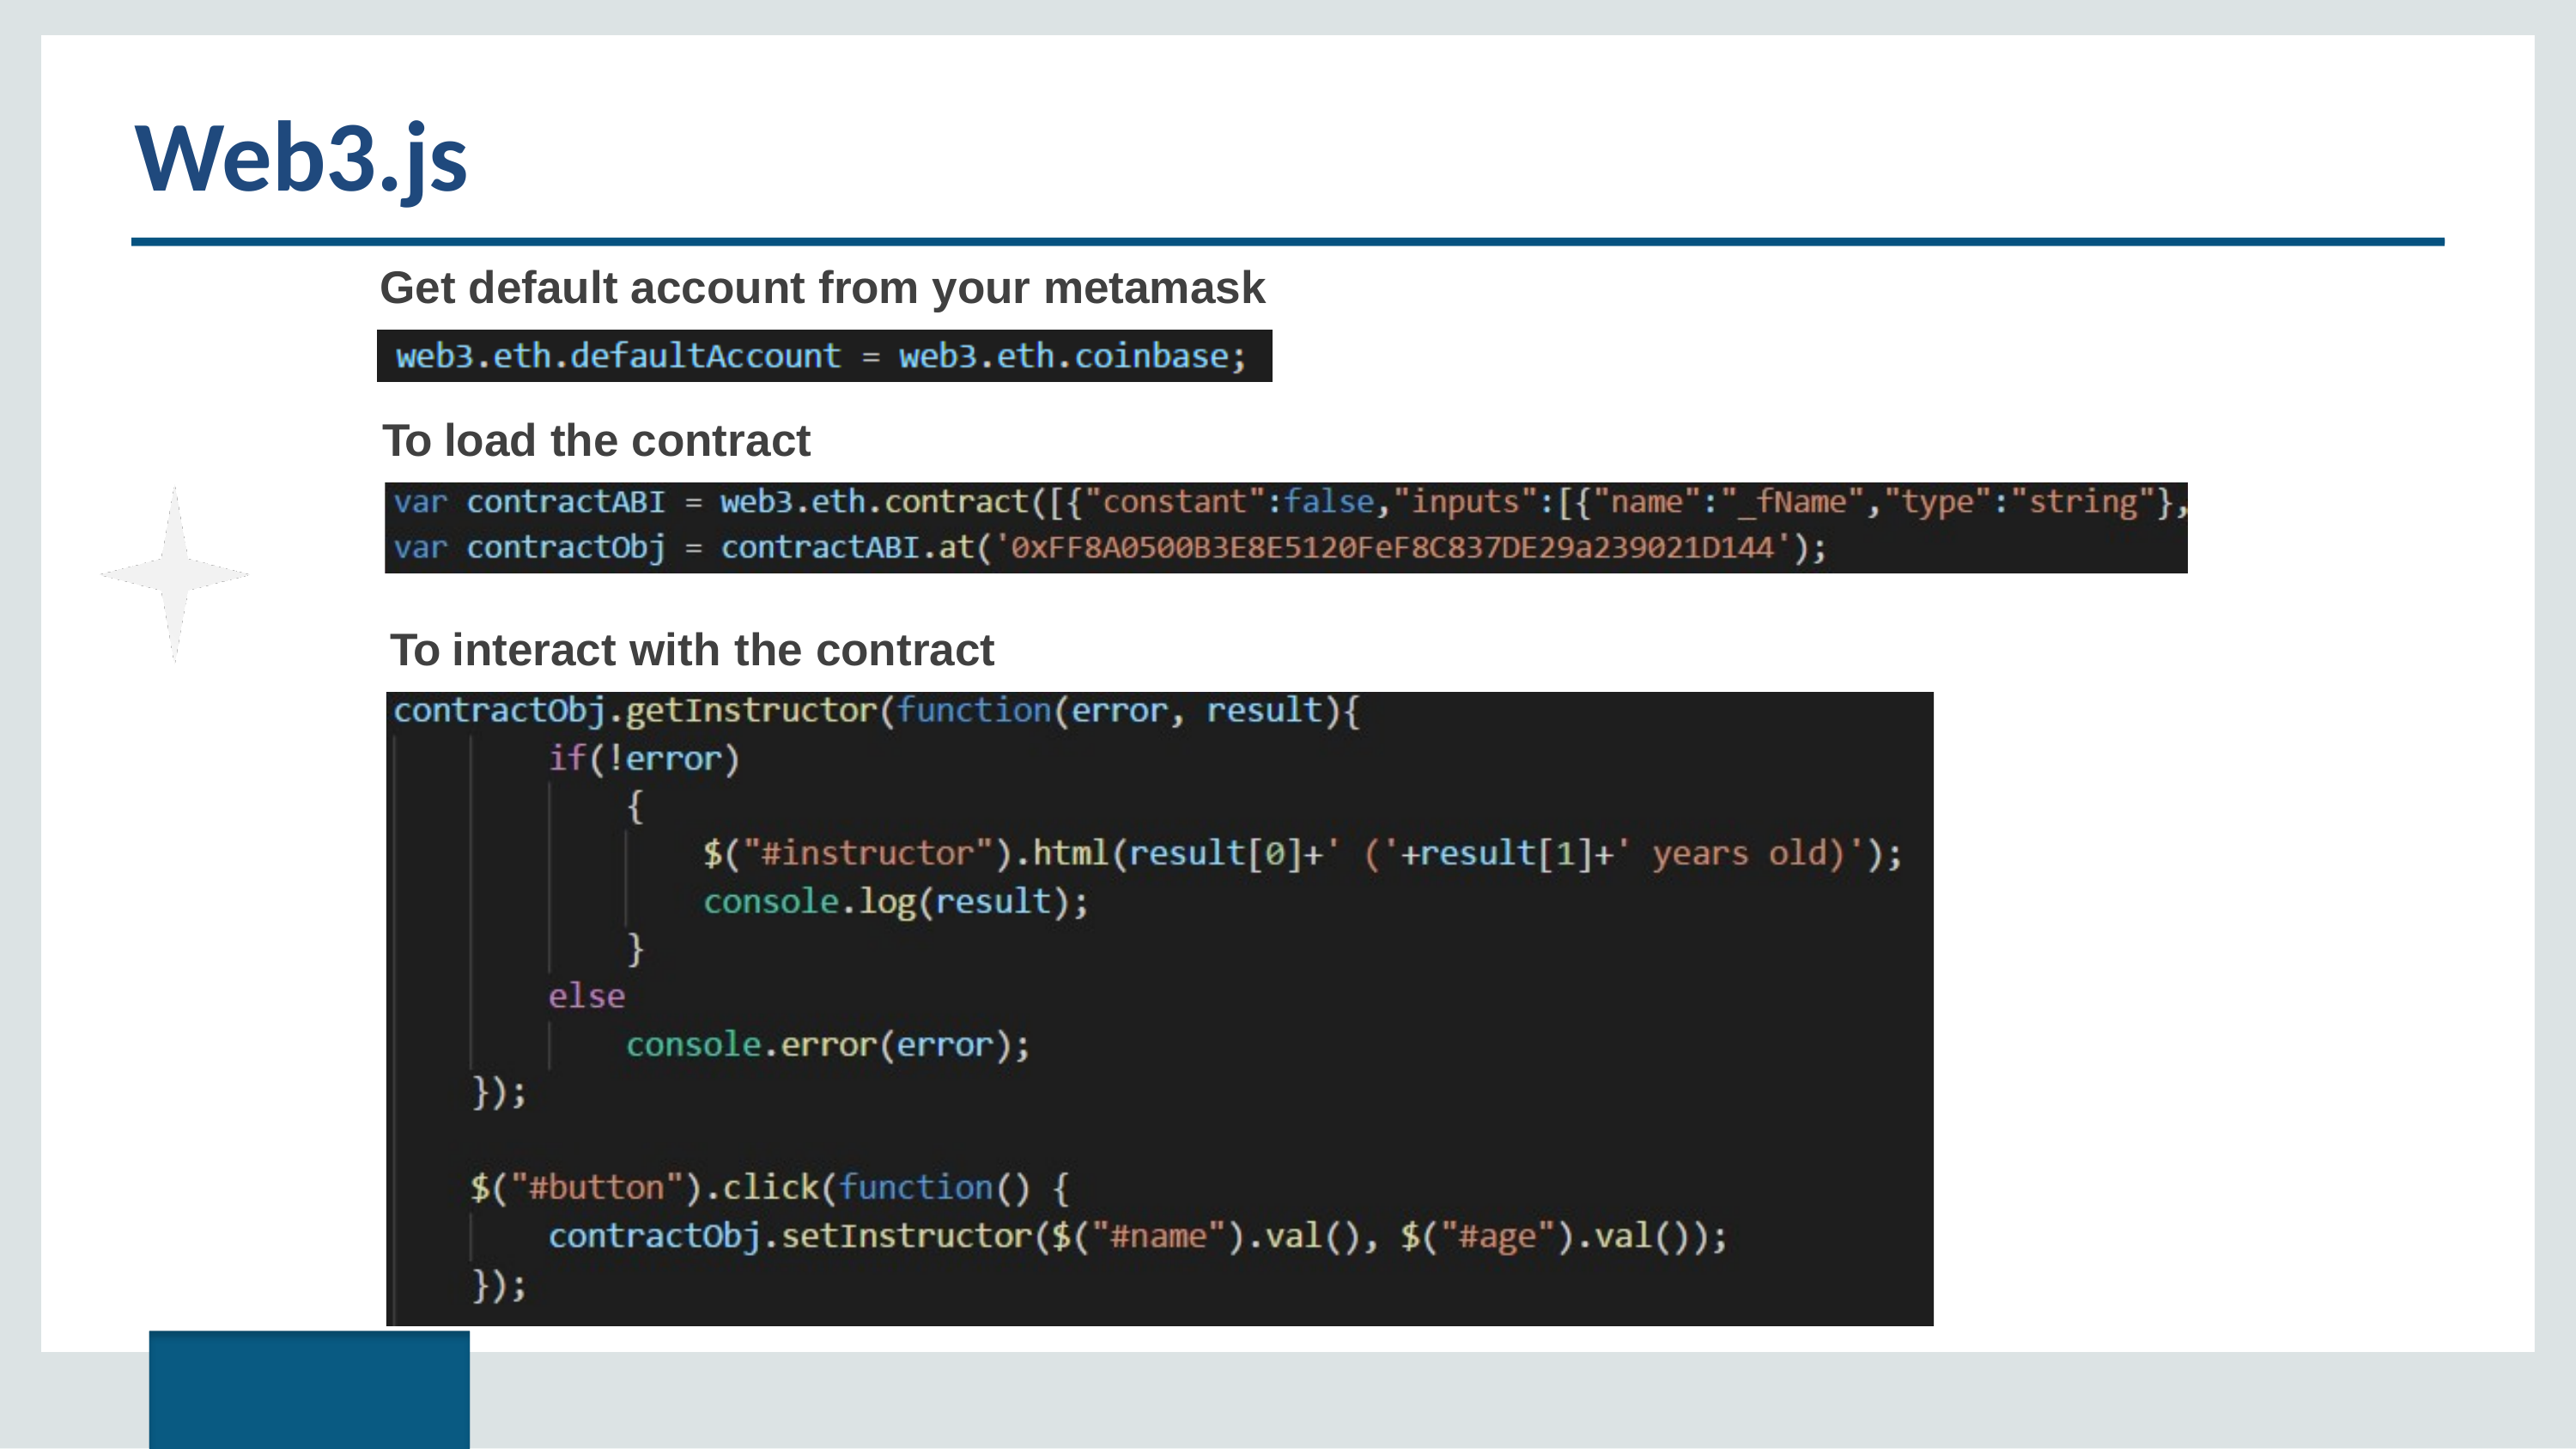

# Web3.js

Get default account from your metamask

To load the contract

To interact with the contract